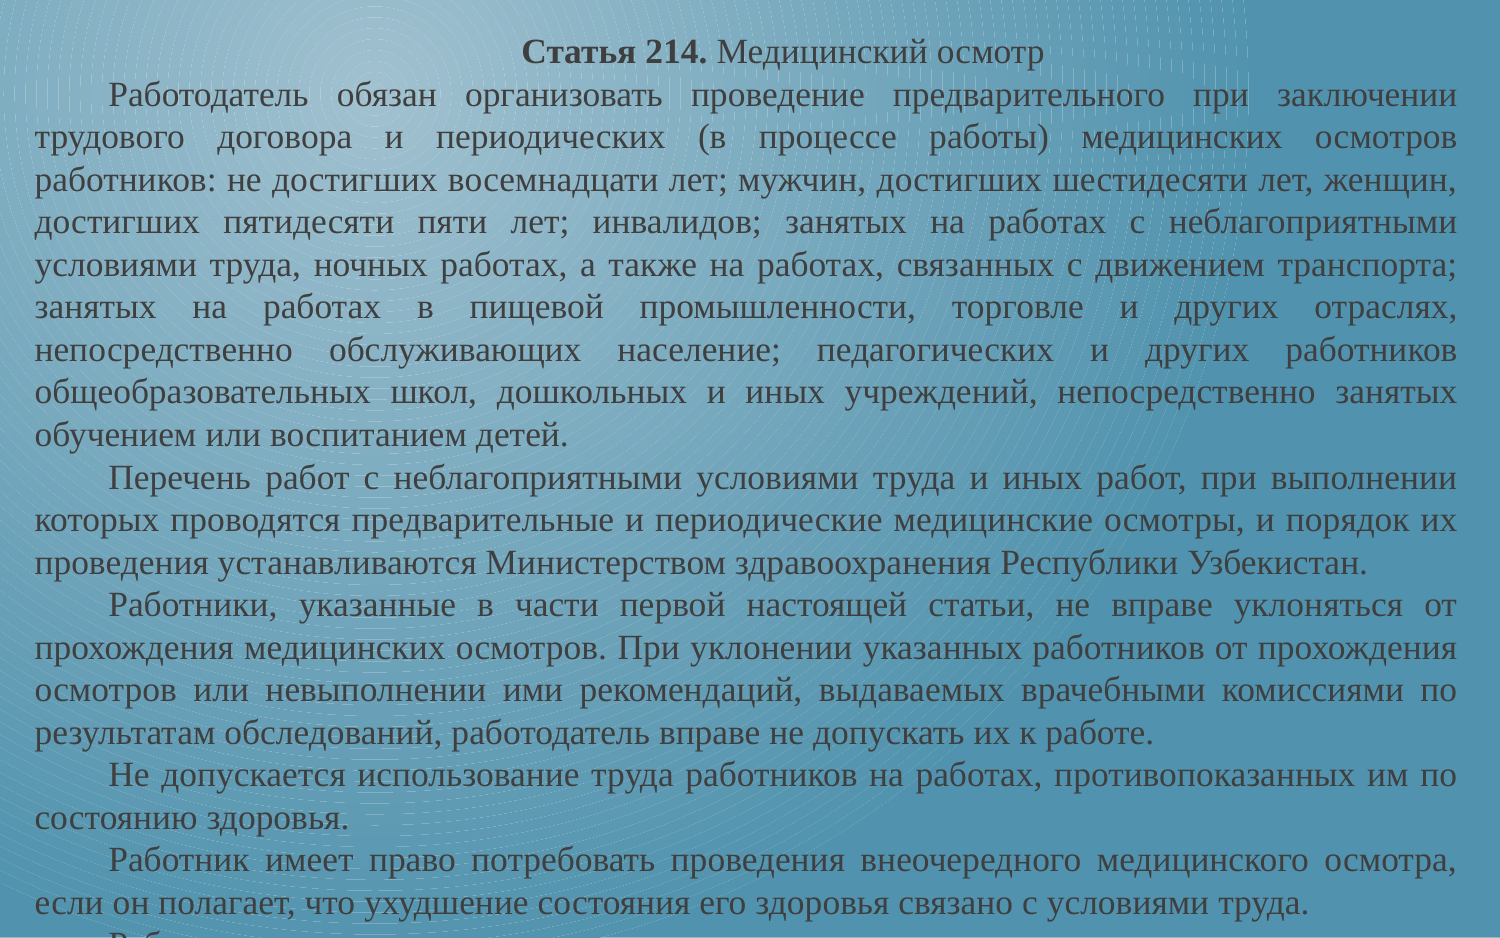

Статья 214. Медицинский осмотр
Работодатель обязан организовать проведение предварительного при заключении трудового договора и периодических (в процессе работы) медицинских осмотров работников: не достигших восемнадцати лет; мужчин, достигших шестидесяти лет, женщин, достигших пятидесяти пяти лет; инвалидов; занятых на работах с неблагоприятными условиями труда, ночных работах, а также на работах, связанных с движением транспорта; занятых на работах в пищевой промышленности, торговле и других отраслях, непосредственно обслуживающих население; педагогических и других работников общеобразовательных школ, дошкольных и иных учреждений, непосредственно занятых обучением или воспитанием детей.
Перечень работ с неблагоприятными условиями труда и иных работ, при выполнении которых проводятся предварительные и периодические медицинские осмотры, и порядок их проведения устанавливаются Министерством здравоохранения Республики Узбекистан.
Работники, указанные в части первой настоящей статьи, не вправе уклоняться от прохождения медицинских осмотров. При уклонении указанных работников от прохождения осмотров или невыполнении ими рекомендаций, выдаваемых врачебными комиссиями по результатам обследований, работодатель вправе не допускать их к работе.
Не допускается использование труда работников на работах, противопоказанных им по состоянию здоровья.
Работник имеет право потребовать проведения внеочередного медицинского осмотра, если он полагает, что ухудшение состояния его здоровья связано с условиями труда.
Работники не несут расходов в связи с прохождением медицинских осмотров.